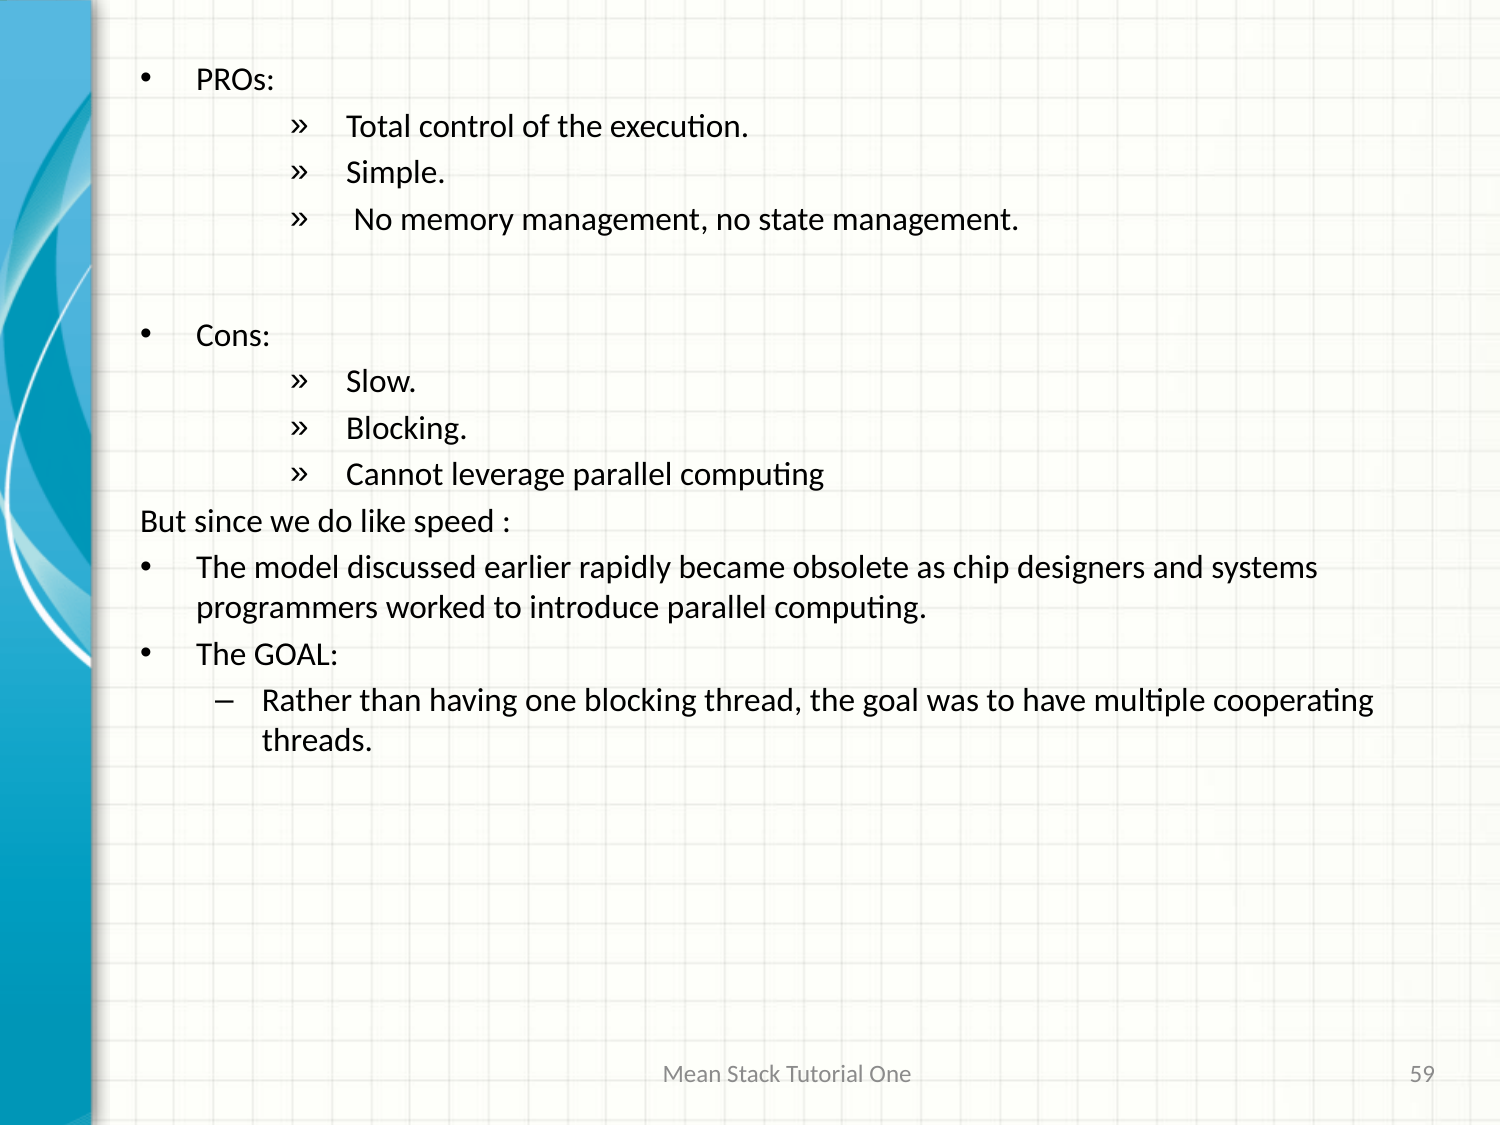

PROs:
Total control of the execution.
Simple.
 No memory management, no state management.

Cons:
Slow.
Blocking.
Cannot leverage parallel computing
But since we do like speed :
The model discussed earlier rapidly became obsolete as chip designers and systems programmers worked to introduce parallel computing.
The GOAL:
Rather than having one blocking thread, the goal was to have multiple cooperating threads.

Mean Stack Tutorial One
59